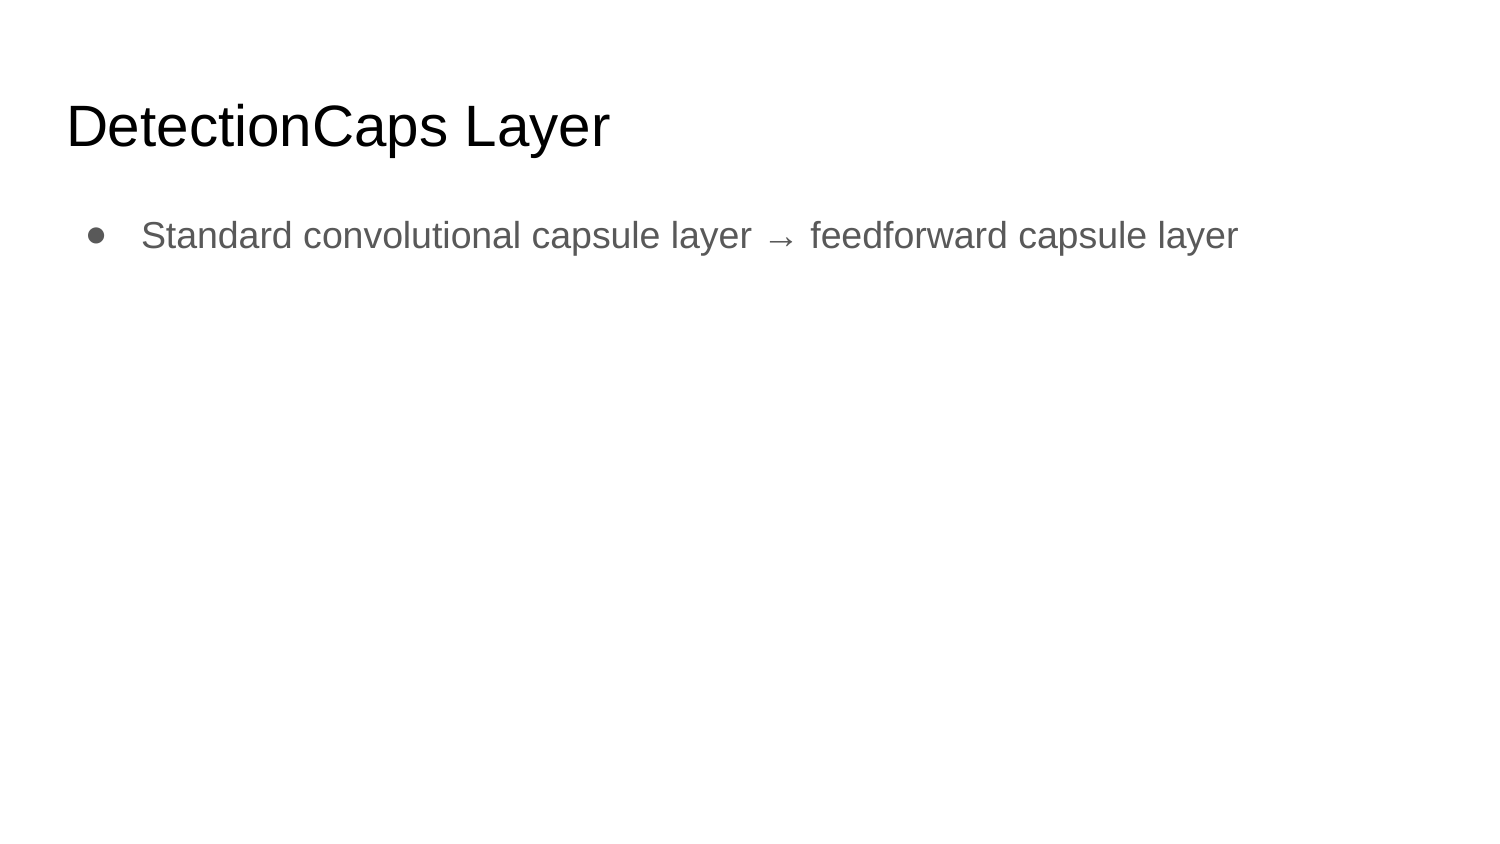

# DetectionCaps Layer
Standard convolutional capsule layer → feedforward capsule layer